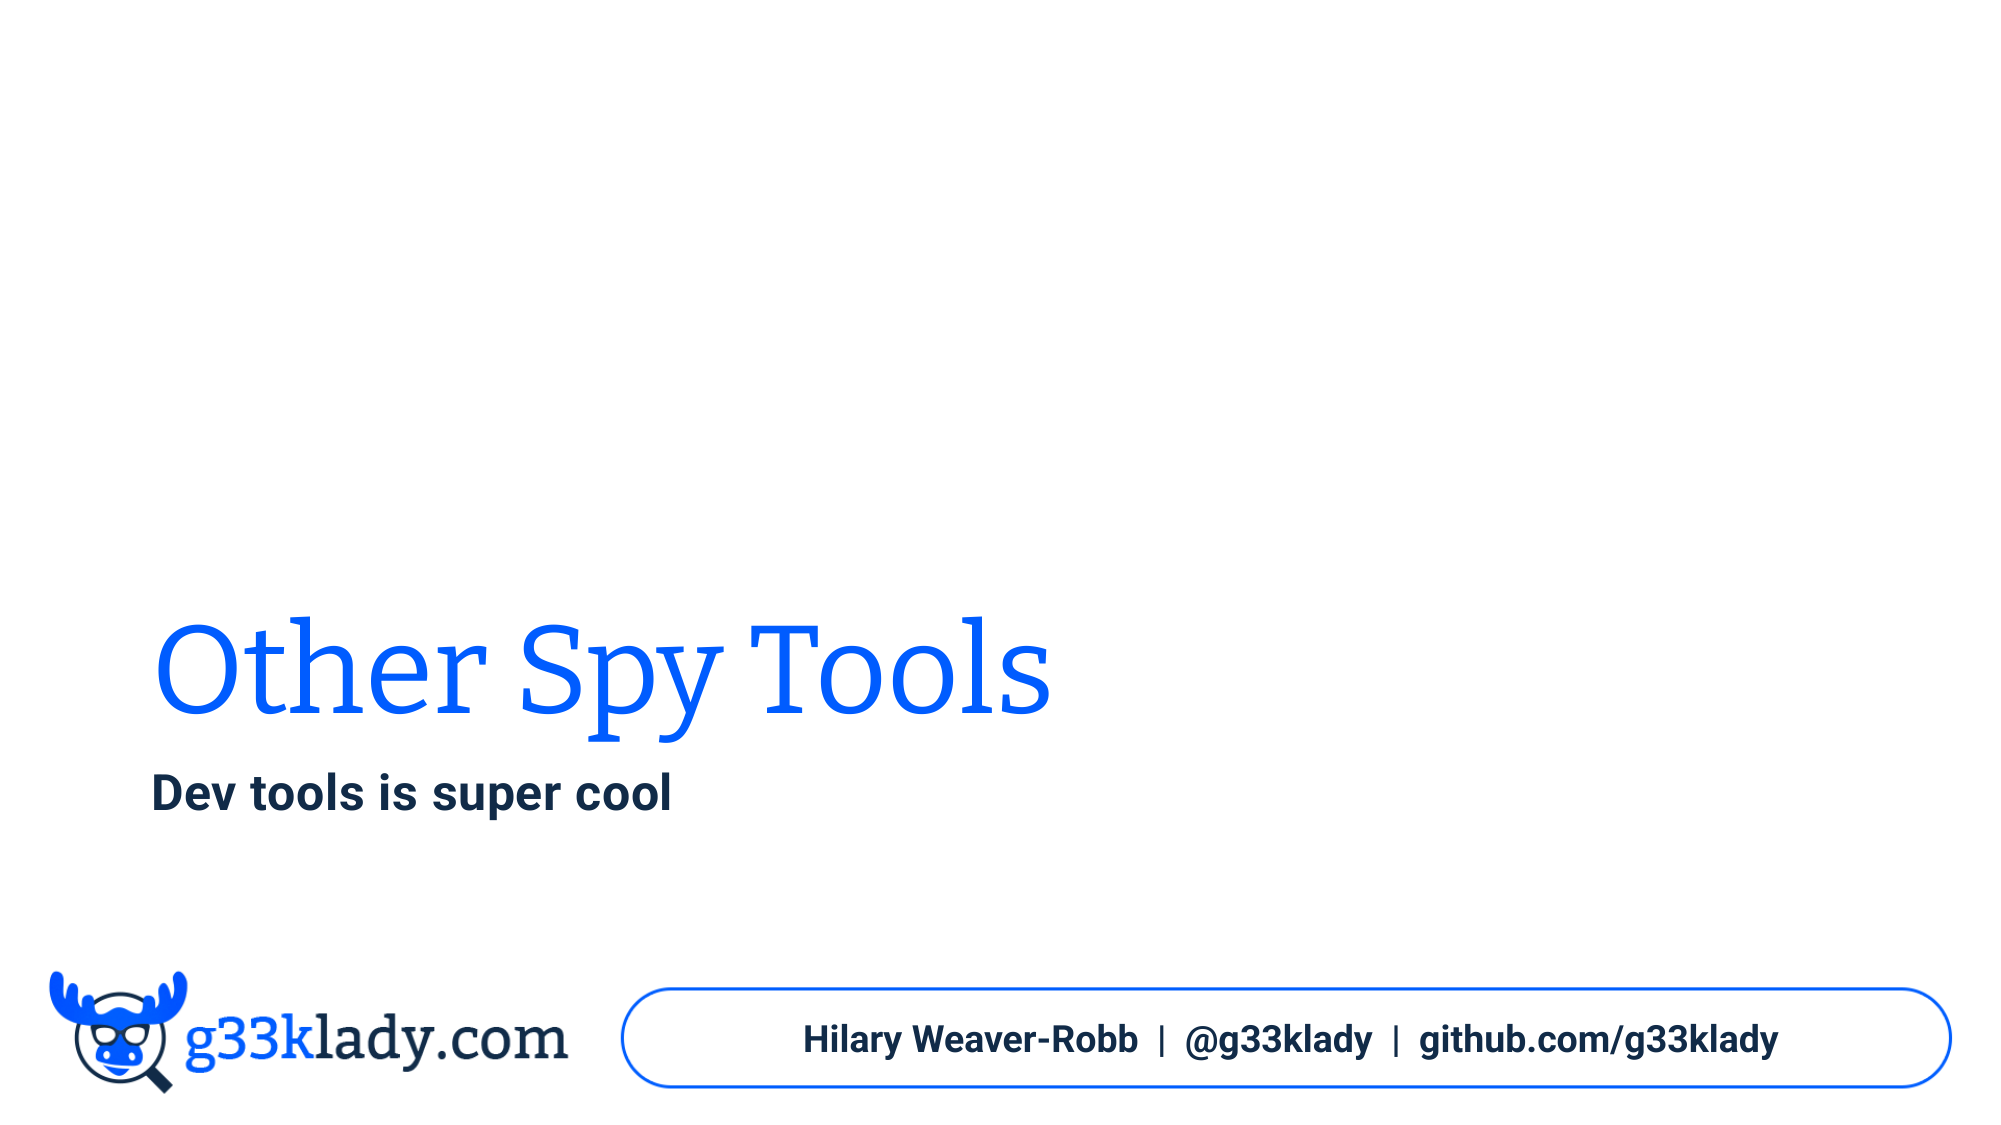

# Other Spy Tools
Dev tools is super cool
Hilary Weaver-Robb  |  @g33klady  |  github.com/g33klady